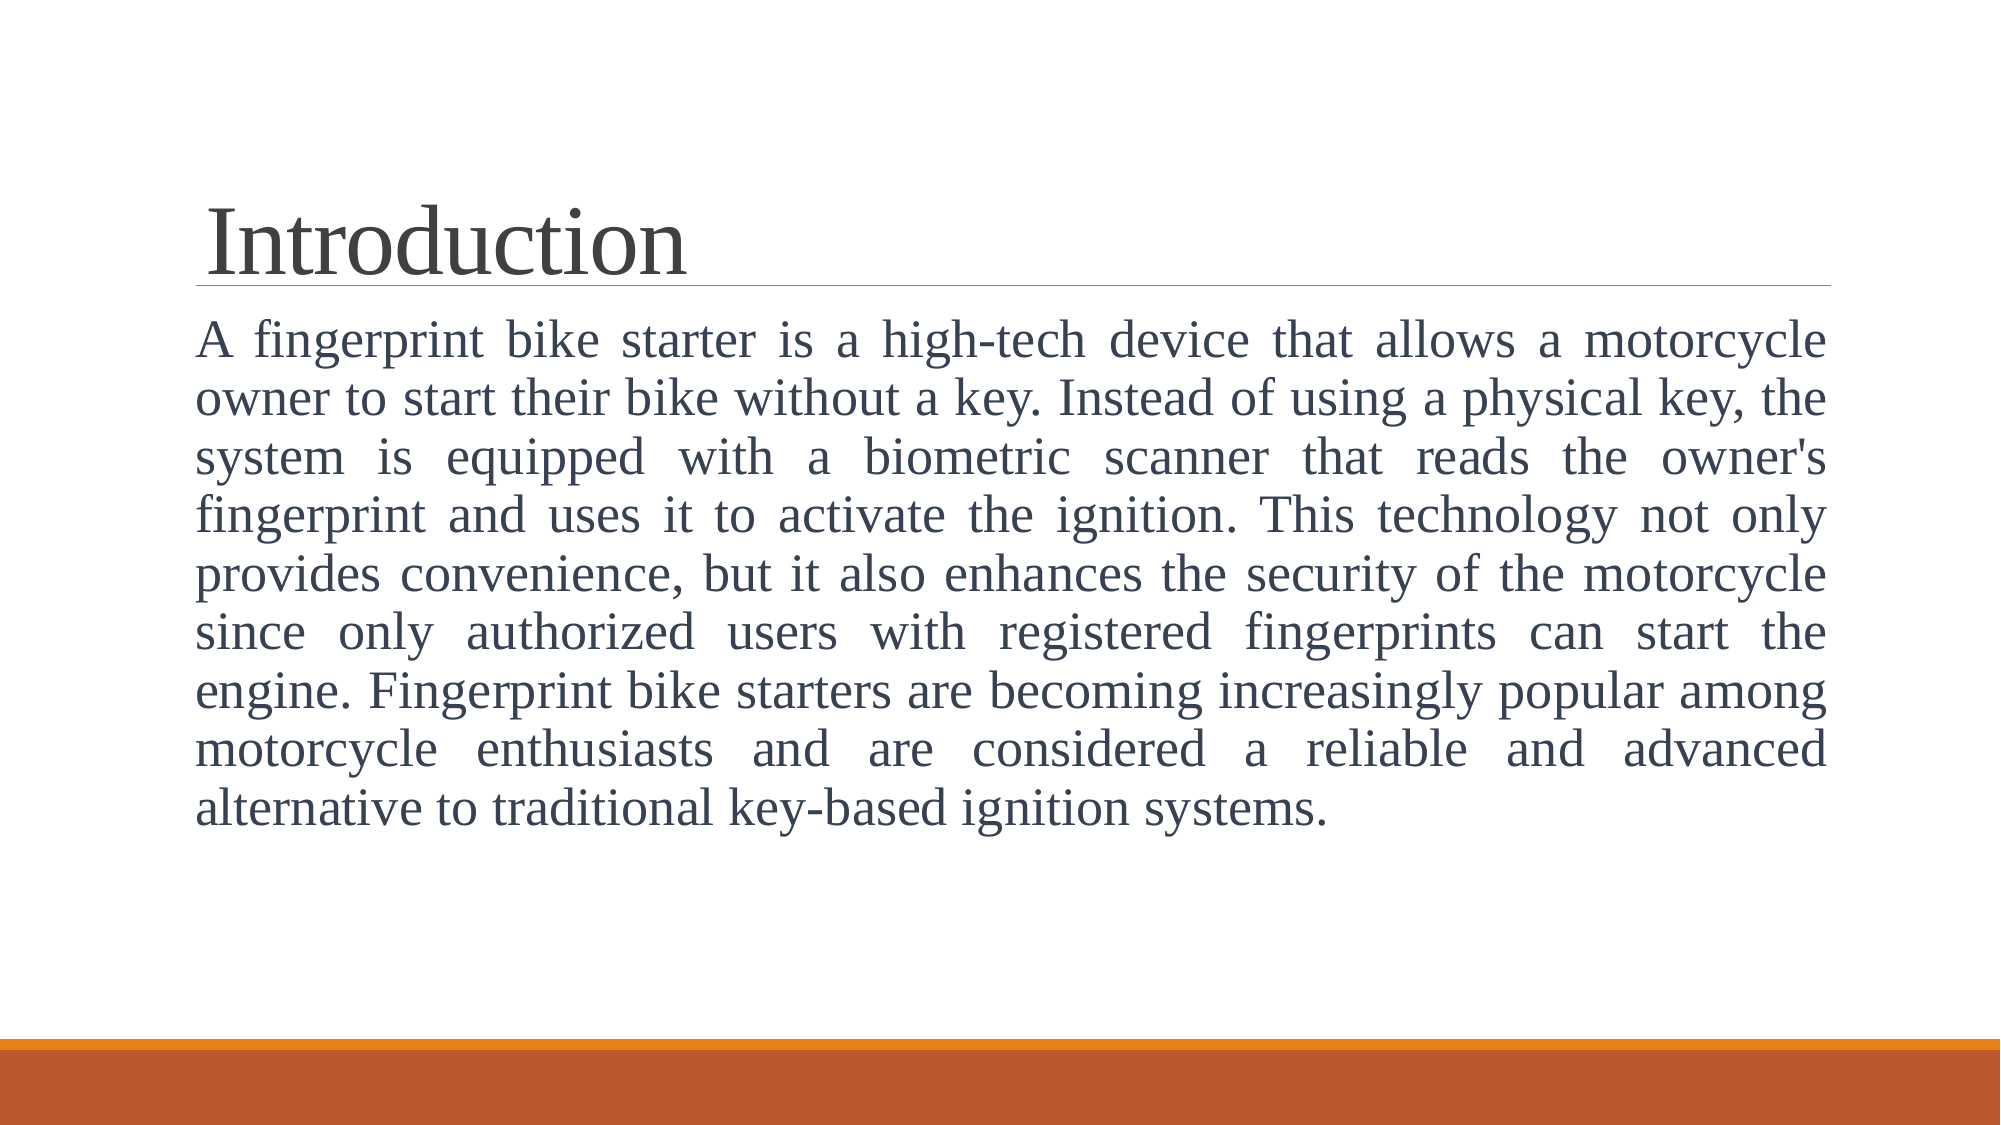

# Introduction
A fingerprint bike starter is a high-tech device that allows a motorcycle owner to start their bike without a key. Instead of using a physical key, the system is equipped with a biometric scanner that reads the owner's fingerprint and uses it to activate the ignition. This technology not only provides convenience, but it also enhances the security of the motorcycle since only authorized users with registered fingerprints can start the engine. Fingerprint bike starters are becoming increasingly popular among motorcycle enthusiasts and are considered a reliable and advanced alternative to traditional key-based ignition systems.